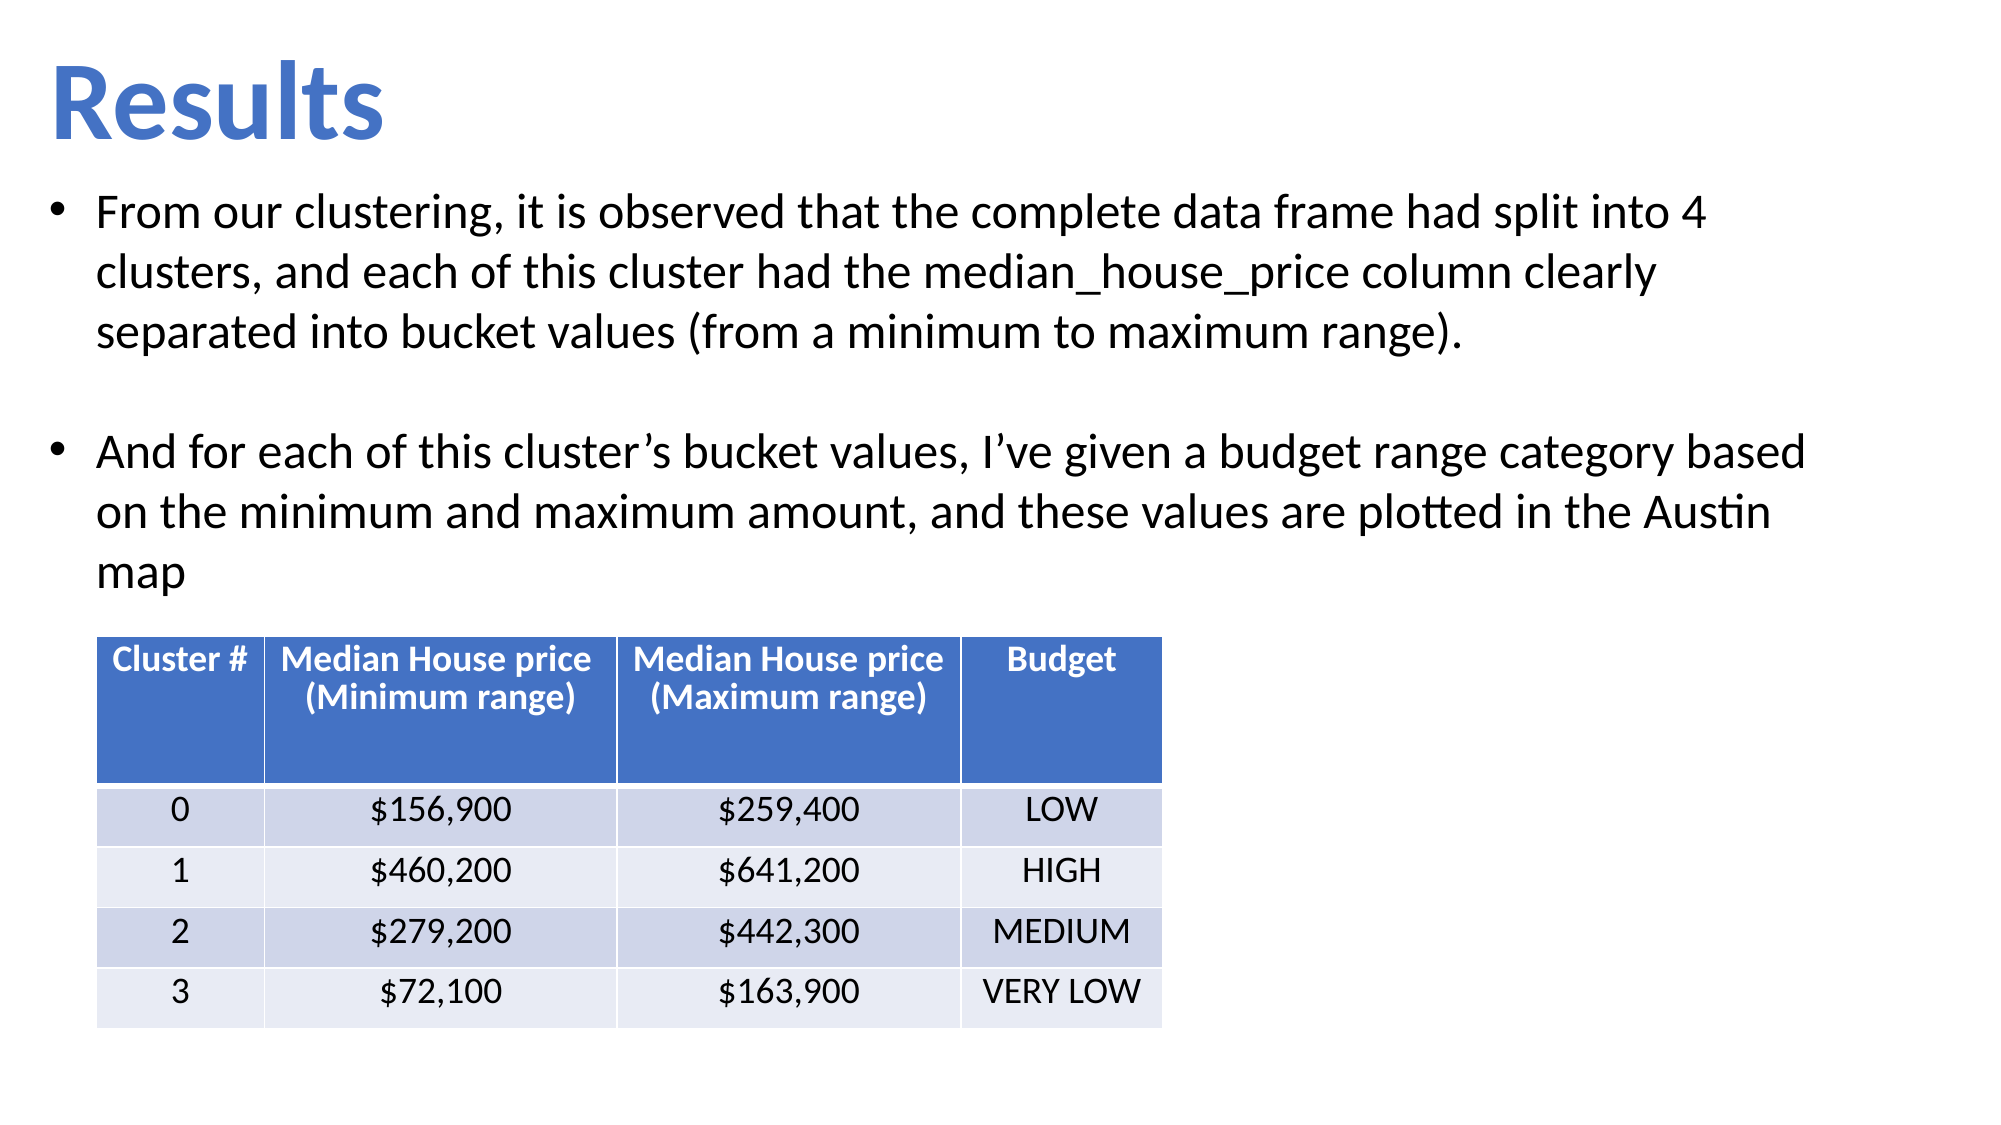

Results
From our clustering, it is observed that the complete data frame had split into 4 clusters, and each of this cluster had the median_house_price column clearly separated into bucket values (from a minimum to maximum range).

And for each of this cluster’s bucket values, I’ve given a budget range category based on the minimum and maximum amount, and these values are plotted in the Austin map

| Cluster # | Median House price (Minimum range) | Median House price (Maximum range) | Budget |
| --- | --- | --- | --- |
| 0 | $156,900 | $259,400 | LOW |
| 1 | $460,200 | $641,200 | HIGH |
| 2 | $279,200 | $442,300 | MEDIUM |
| 3 | $72,100 | $163,900 | VERY LOW |